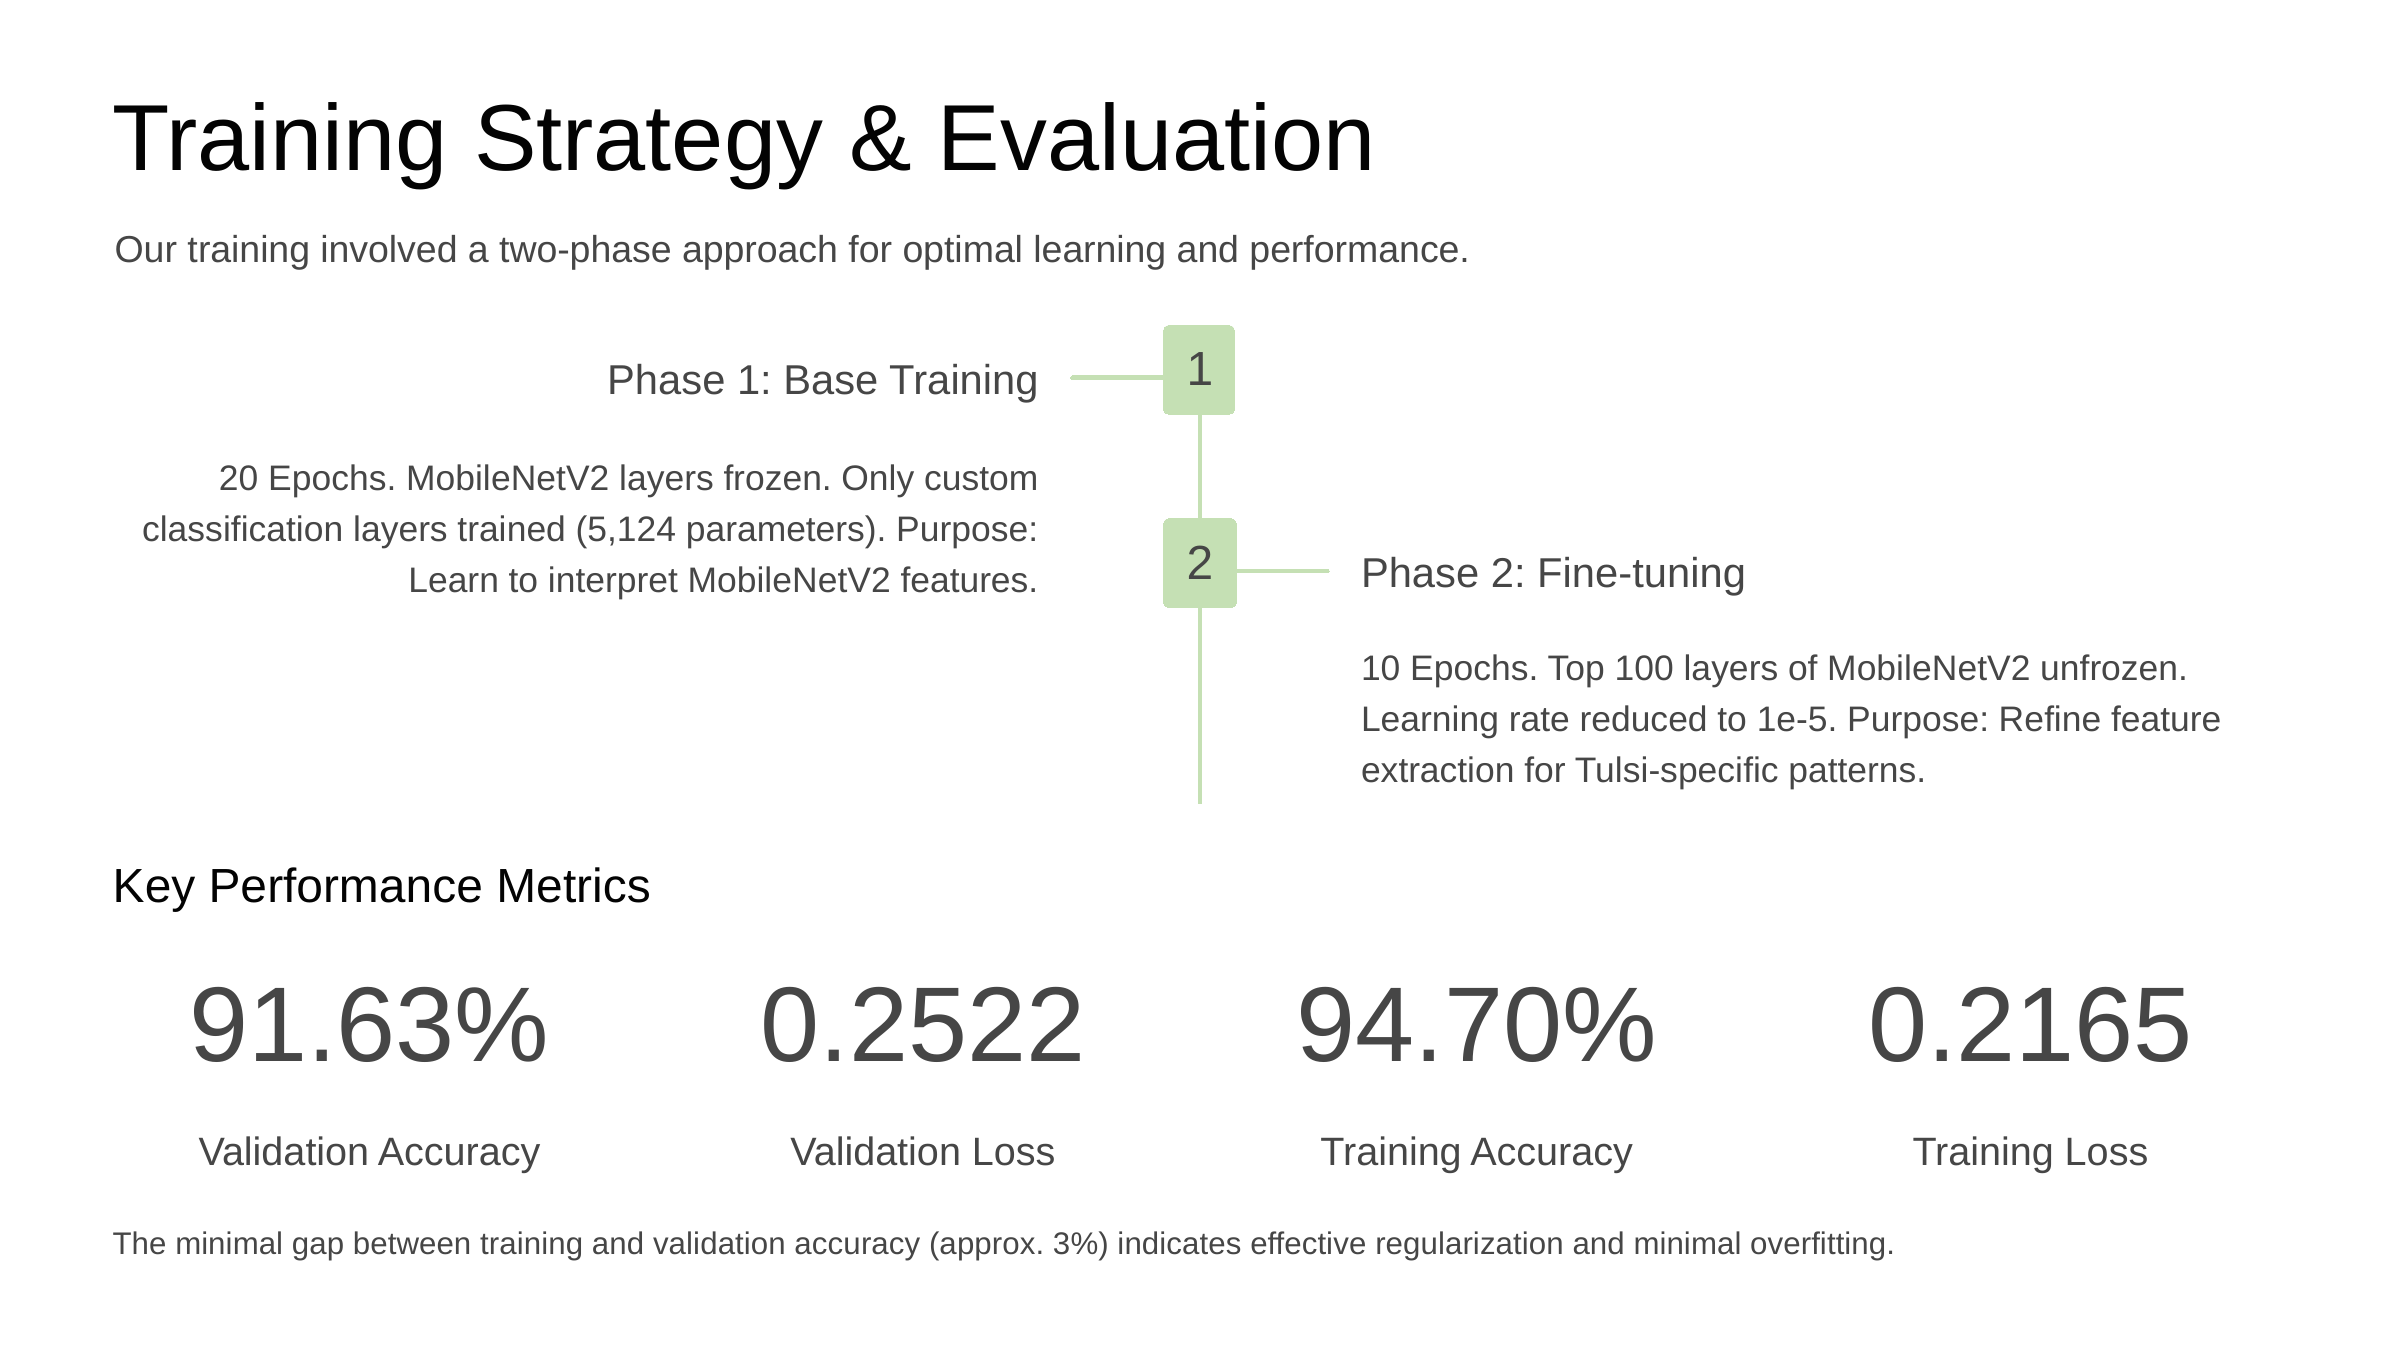

Training Strategy & Evaluation
Our training involved a two-phase approach for optimal learning and performance.

1
Phase 1: Base Training

20 Epochs. MobileNetV2 layers frozen. Only custom classification layers trained (5,124 parameters). Purpose: Learn to interpret MobileNetV2 features.

2
Phase 2: Fine-tuning

10 Epochs. Top 100 layers of MobileNetV2 unfrozen. Learning rate reduced to 1e-5. Purpose: Refine feature extraction for Tulsi-specific patterns.
Key Performance Metrics
91.63%
0.2522
94.70%
0.2165
Validation Accuracy
Validation Loss
Training Accuracy
Training Loss
The minimal gap between training and validation accuracy (approx. 3%) indicates effective regularization and minimal overfitting.